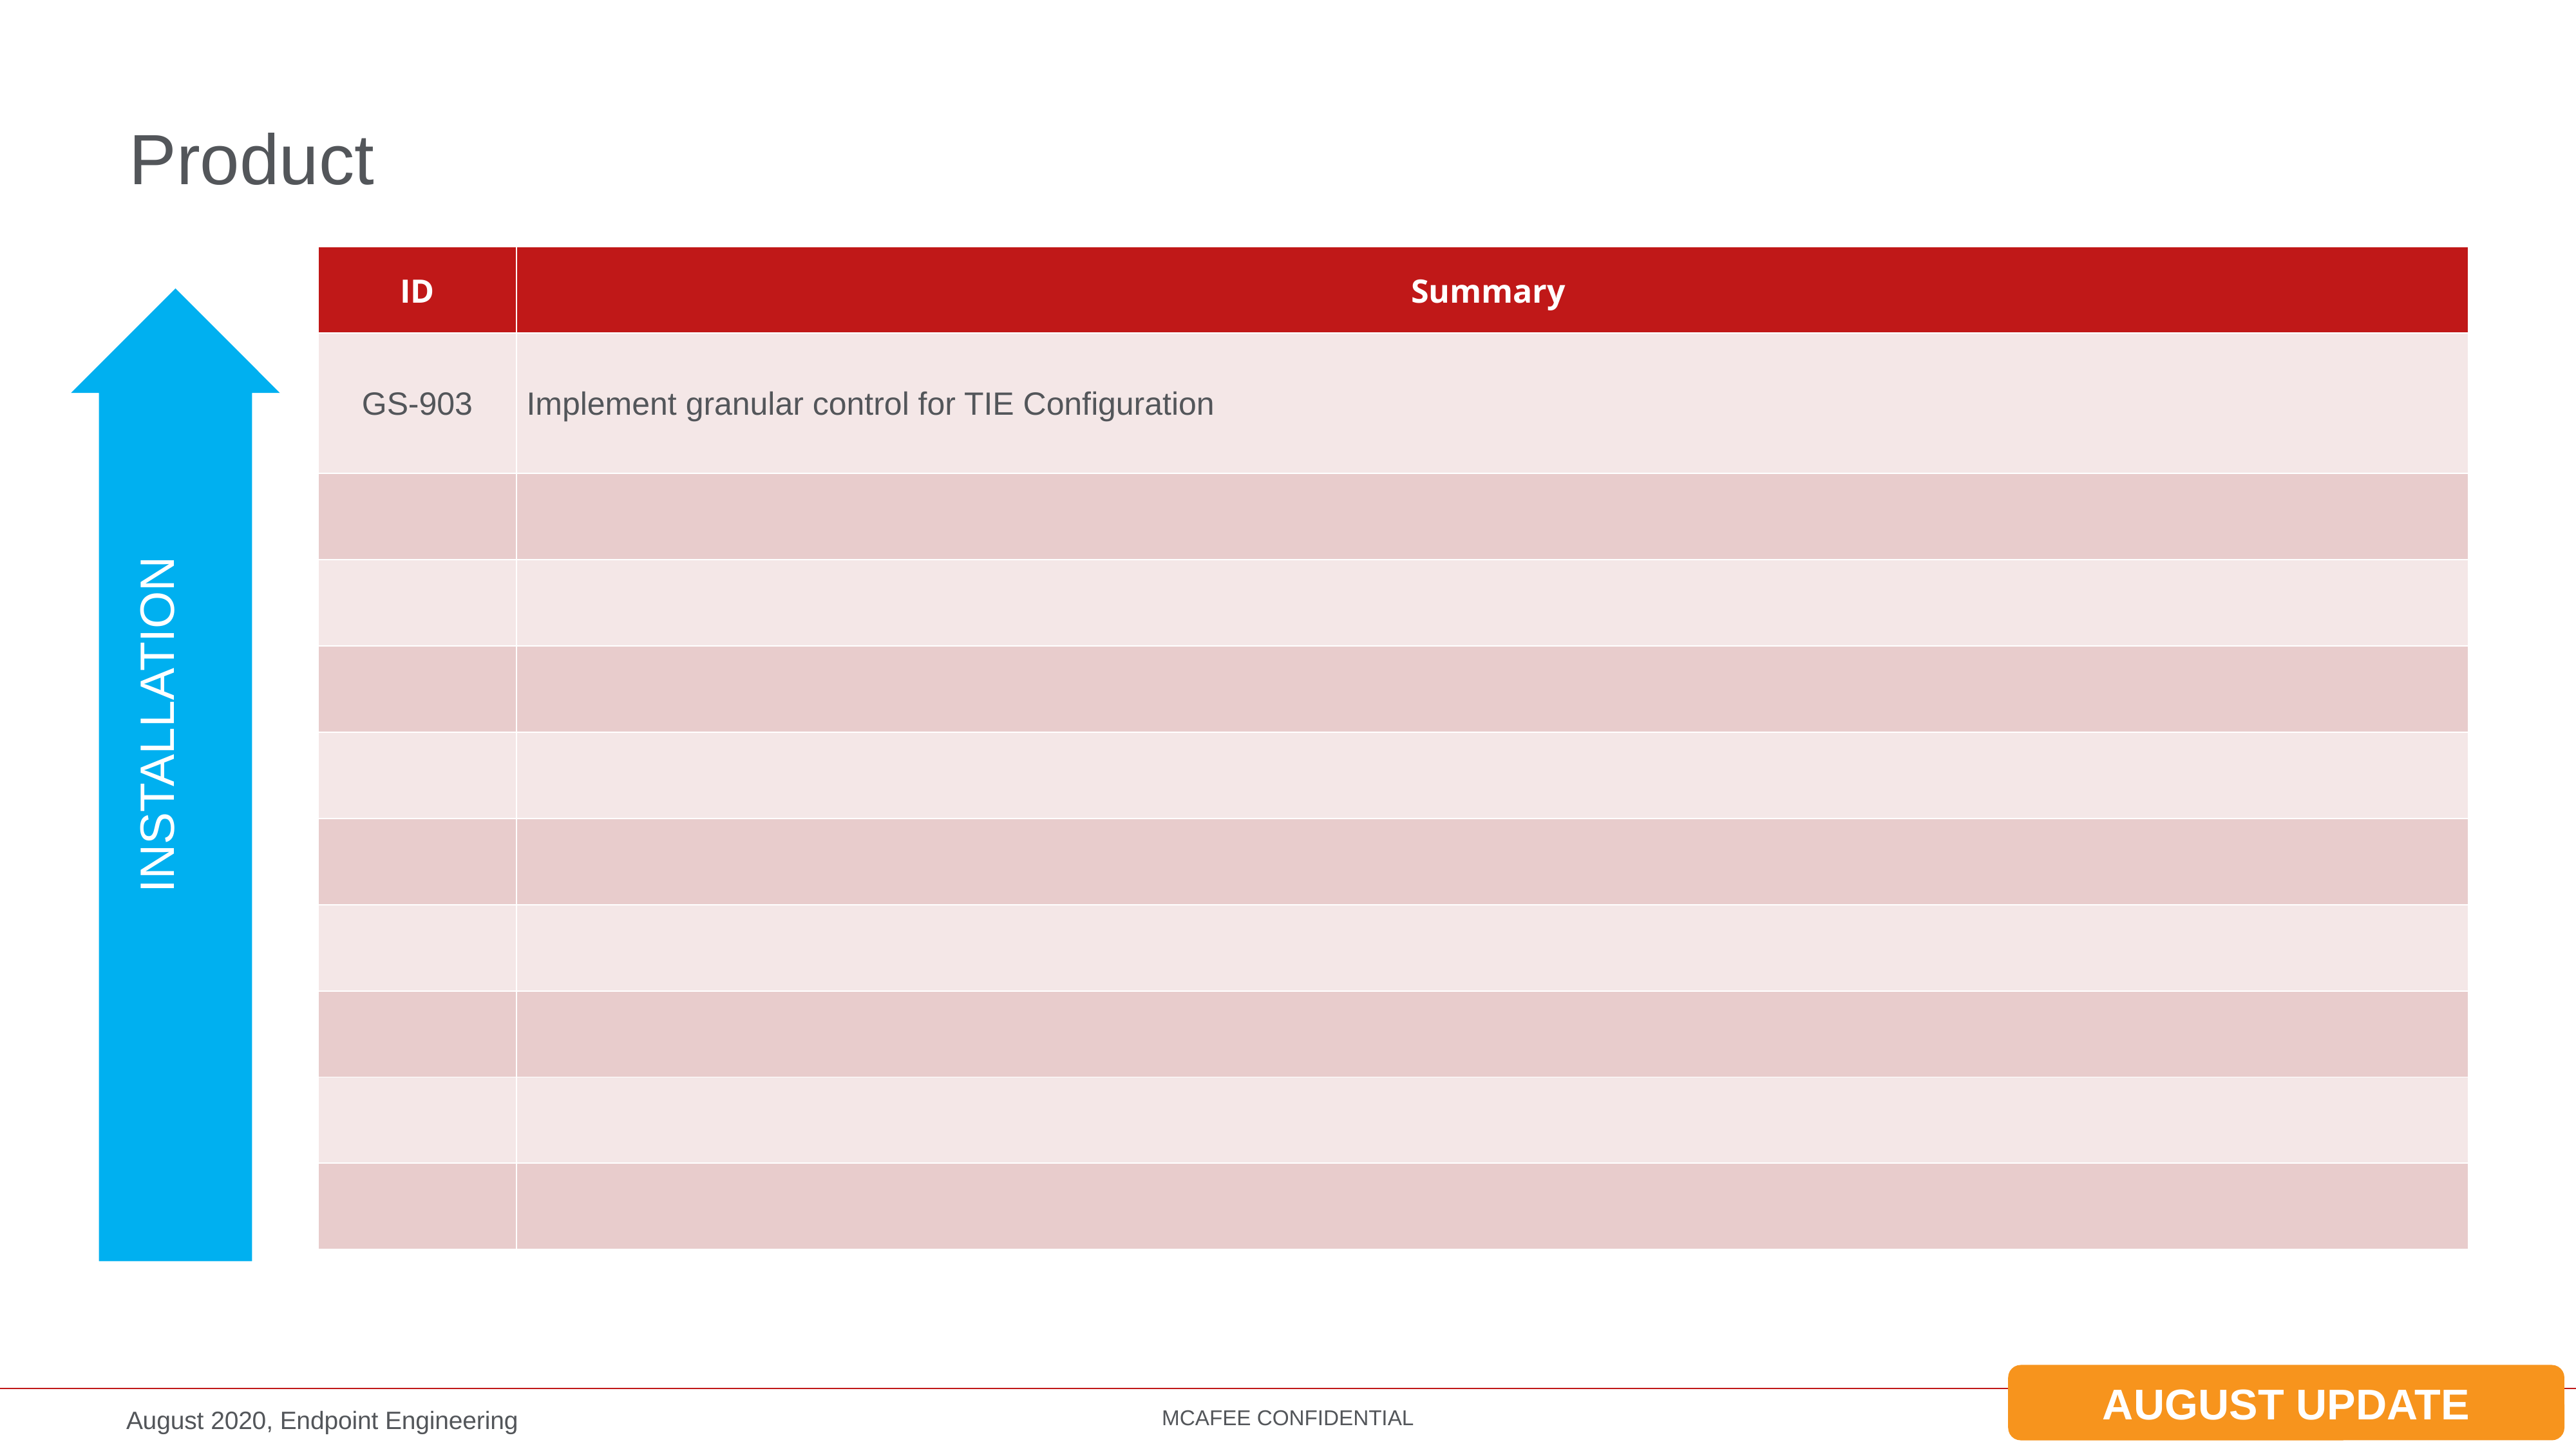

# Product
| ID | Summary |
| --- | --- |
| GS-903 | Implement granular control for TIE Configuration |
|  |  |
|  |  |
|  |  |
|  |  |
|  |  |
|  |  |
|  |  |
|  |  |
|  |  |
INSTALLATION

August UPDATE